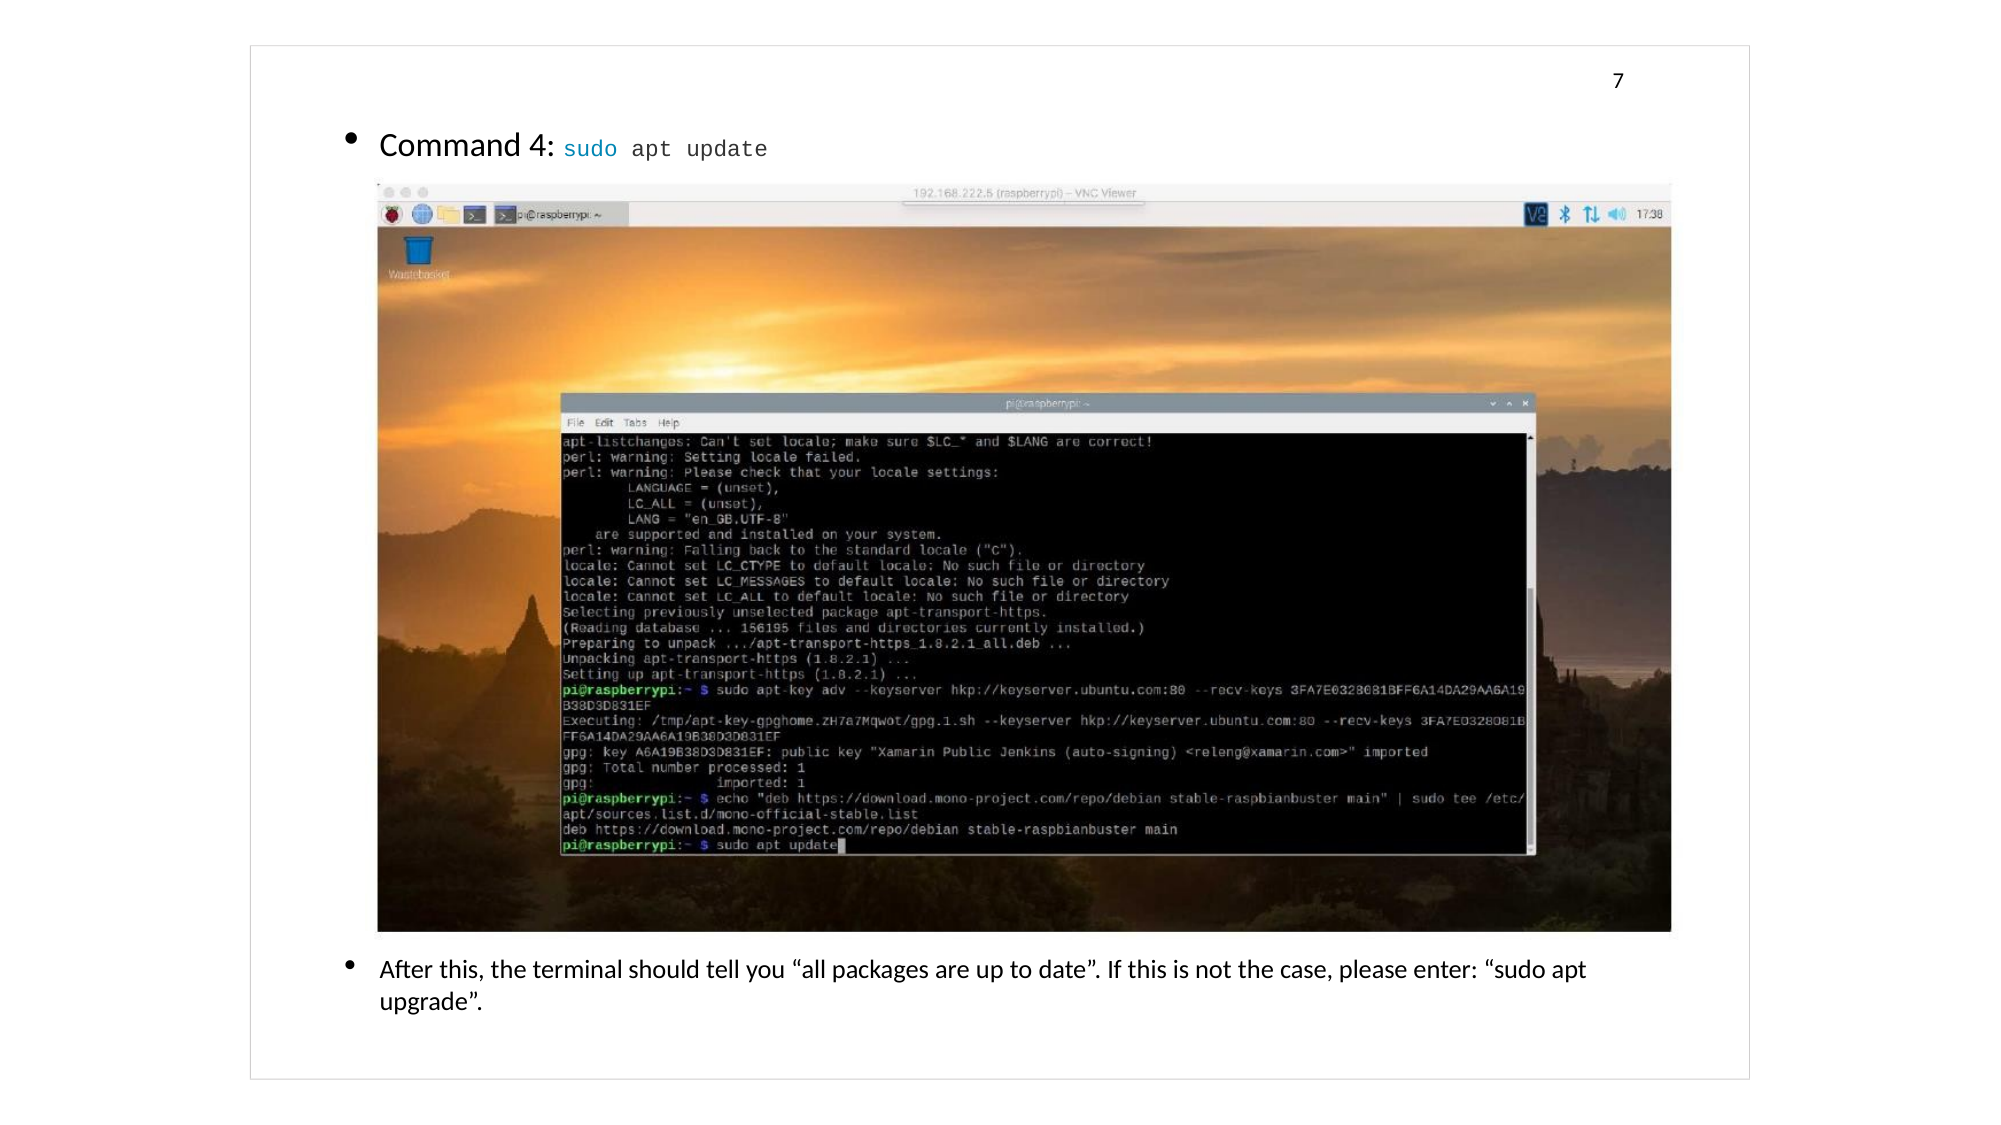

7
Command 4: sudo apt update

After this, the terminal should tell you “all packages are up to date”. If this is not the case, please enter: “sudo apt upgrade”.